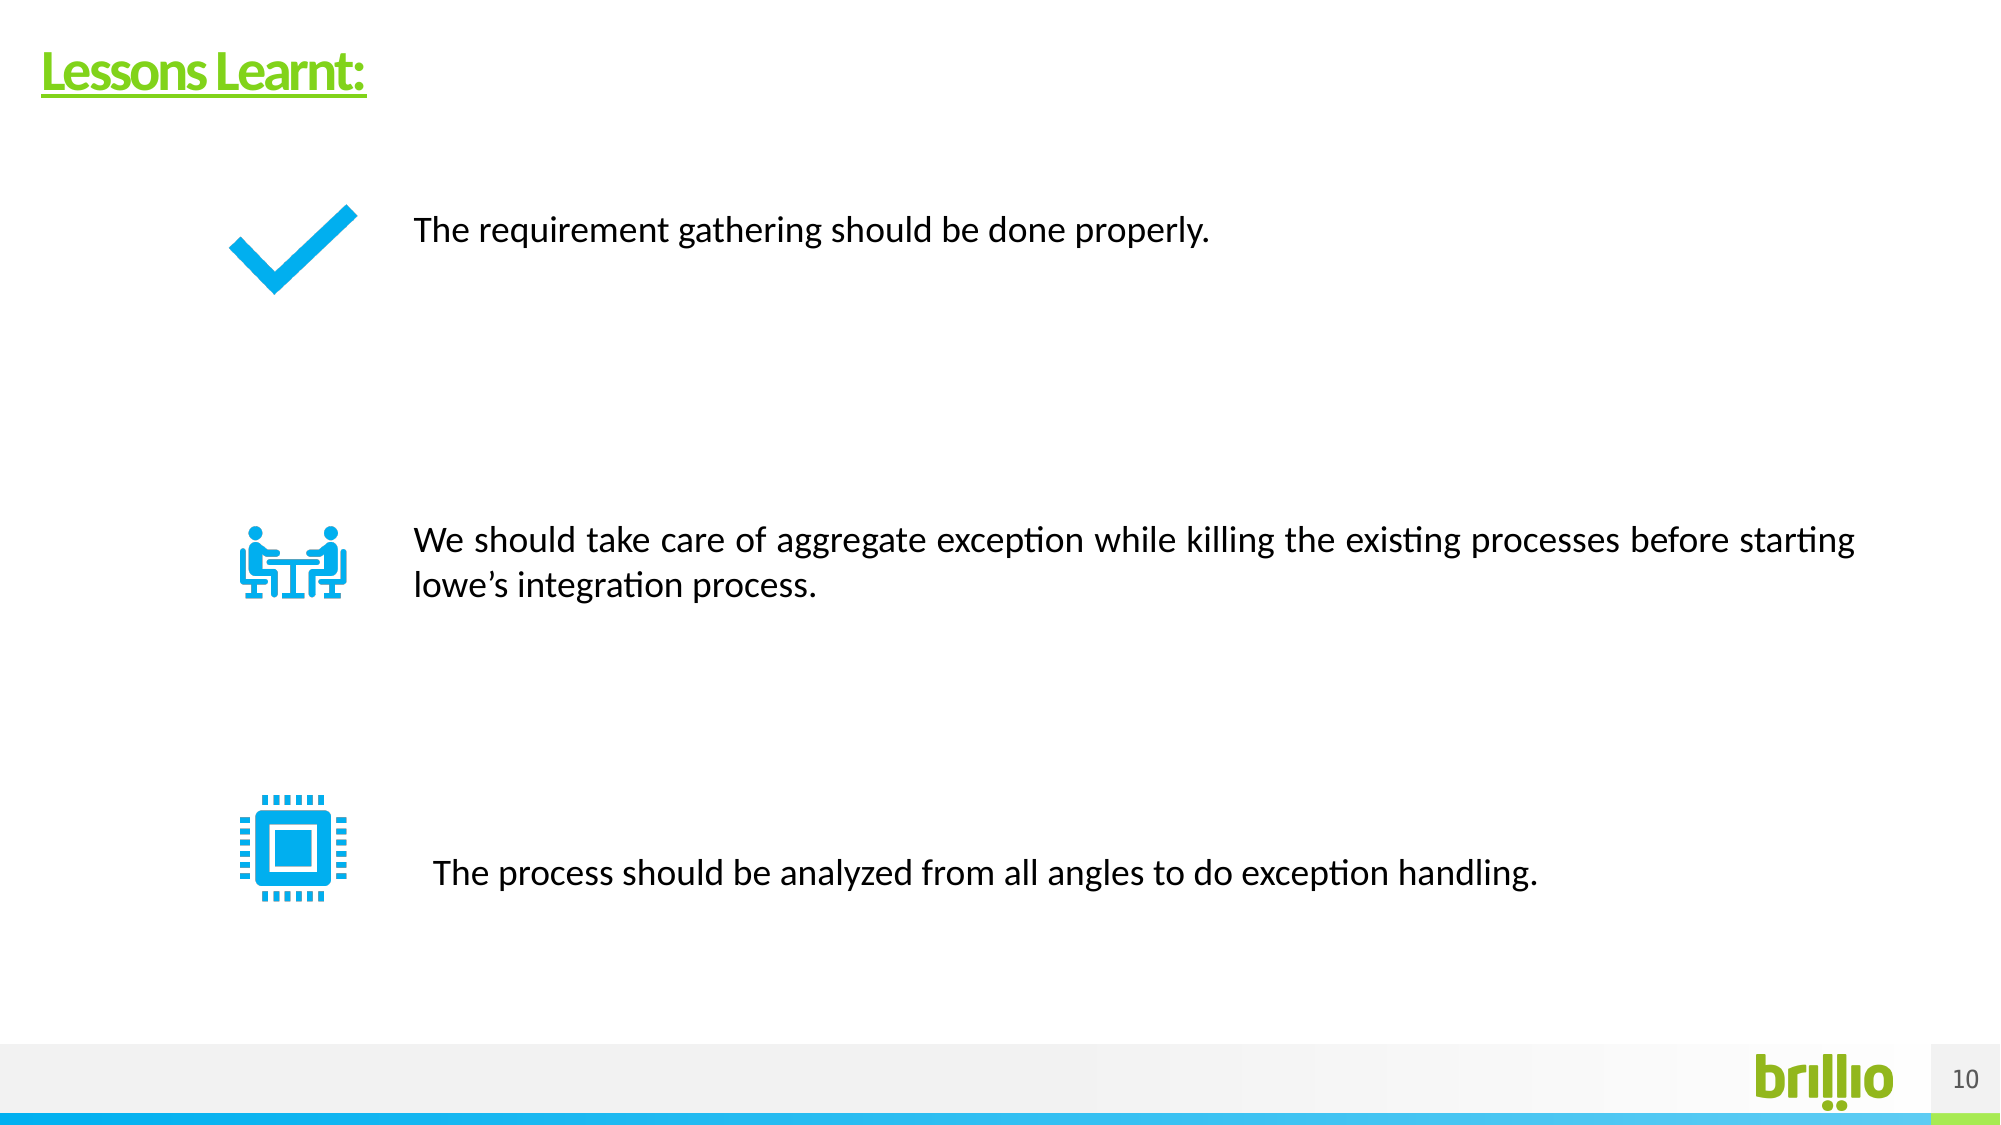

# Lessons Learnt:

The requirement gathering should be done properly.

We should take care of aggregate exception while killing the existing processes before starting lowe’s integration process.

The process should be analyzed from all angles to do exception handling.

10